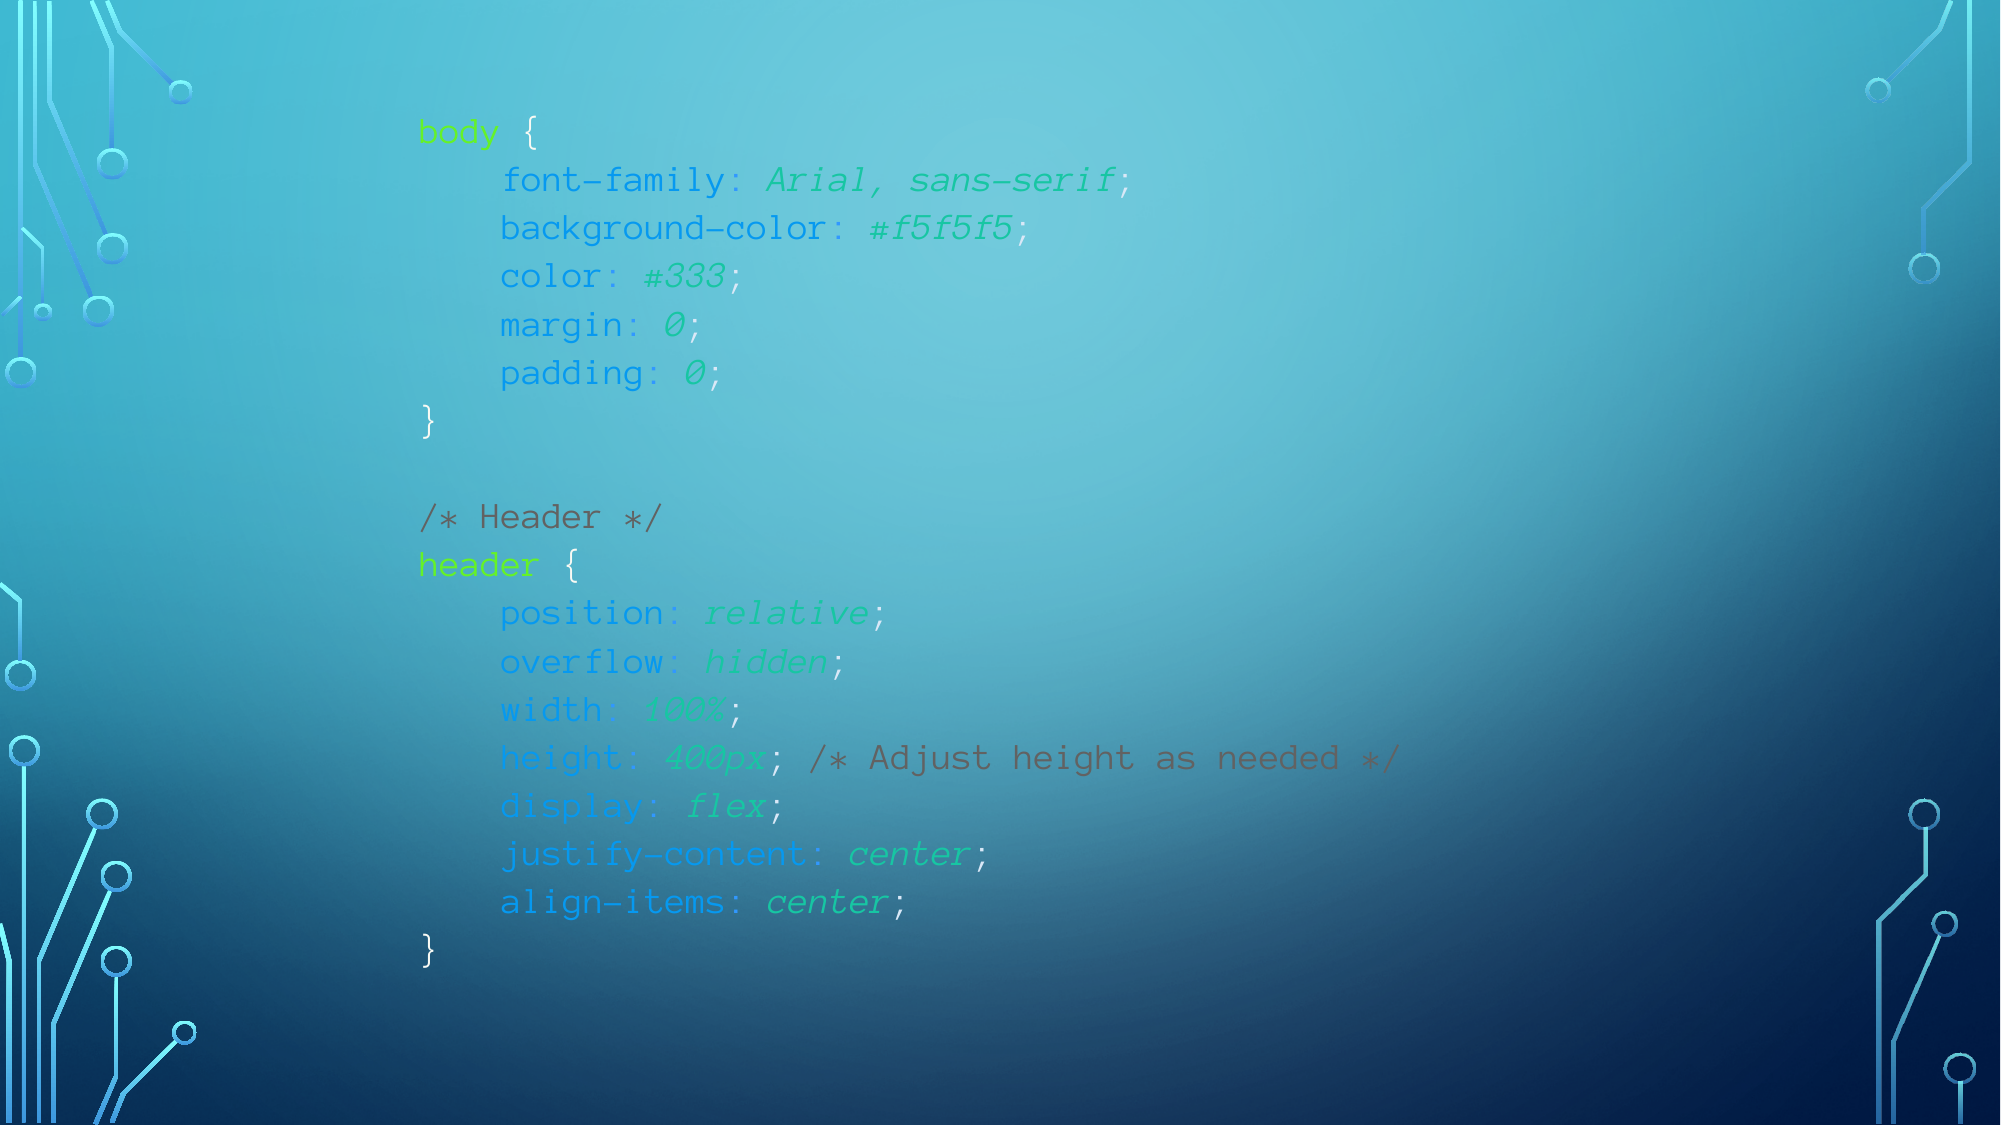

body {
            font-family: Arial, sans-serif;
            background-color: #f5f5f5;
            color: #333;
            margin: 0;
            padding: 0;
        }

        /* Header */
        header {
            position: relative;
            overflow: hidden;
            width: 100%;
            height: 400px; /* Adjust height as needed */
            display: flex;
            justify-content: center;
            align-items: center;
        }